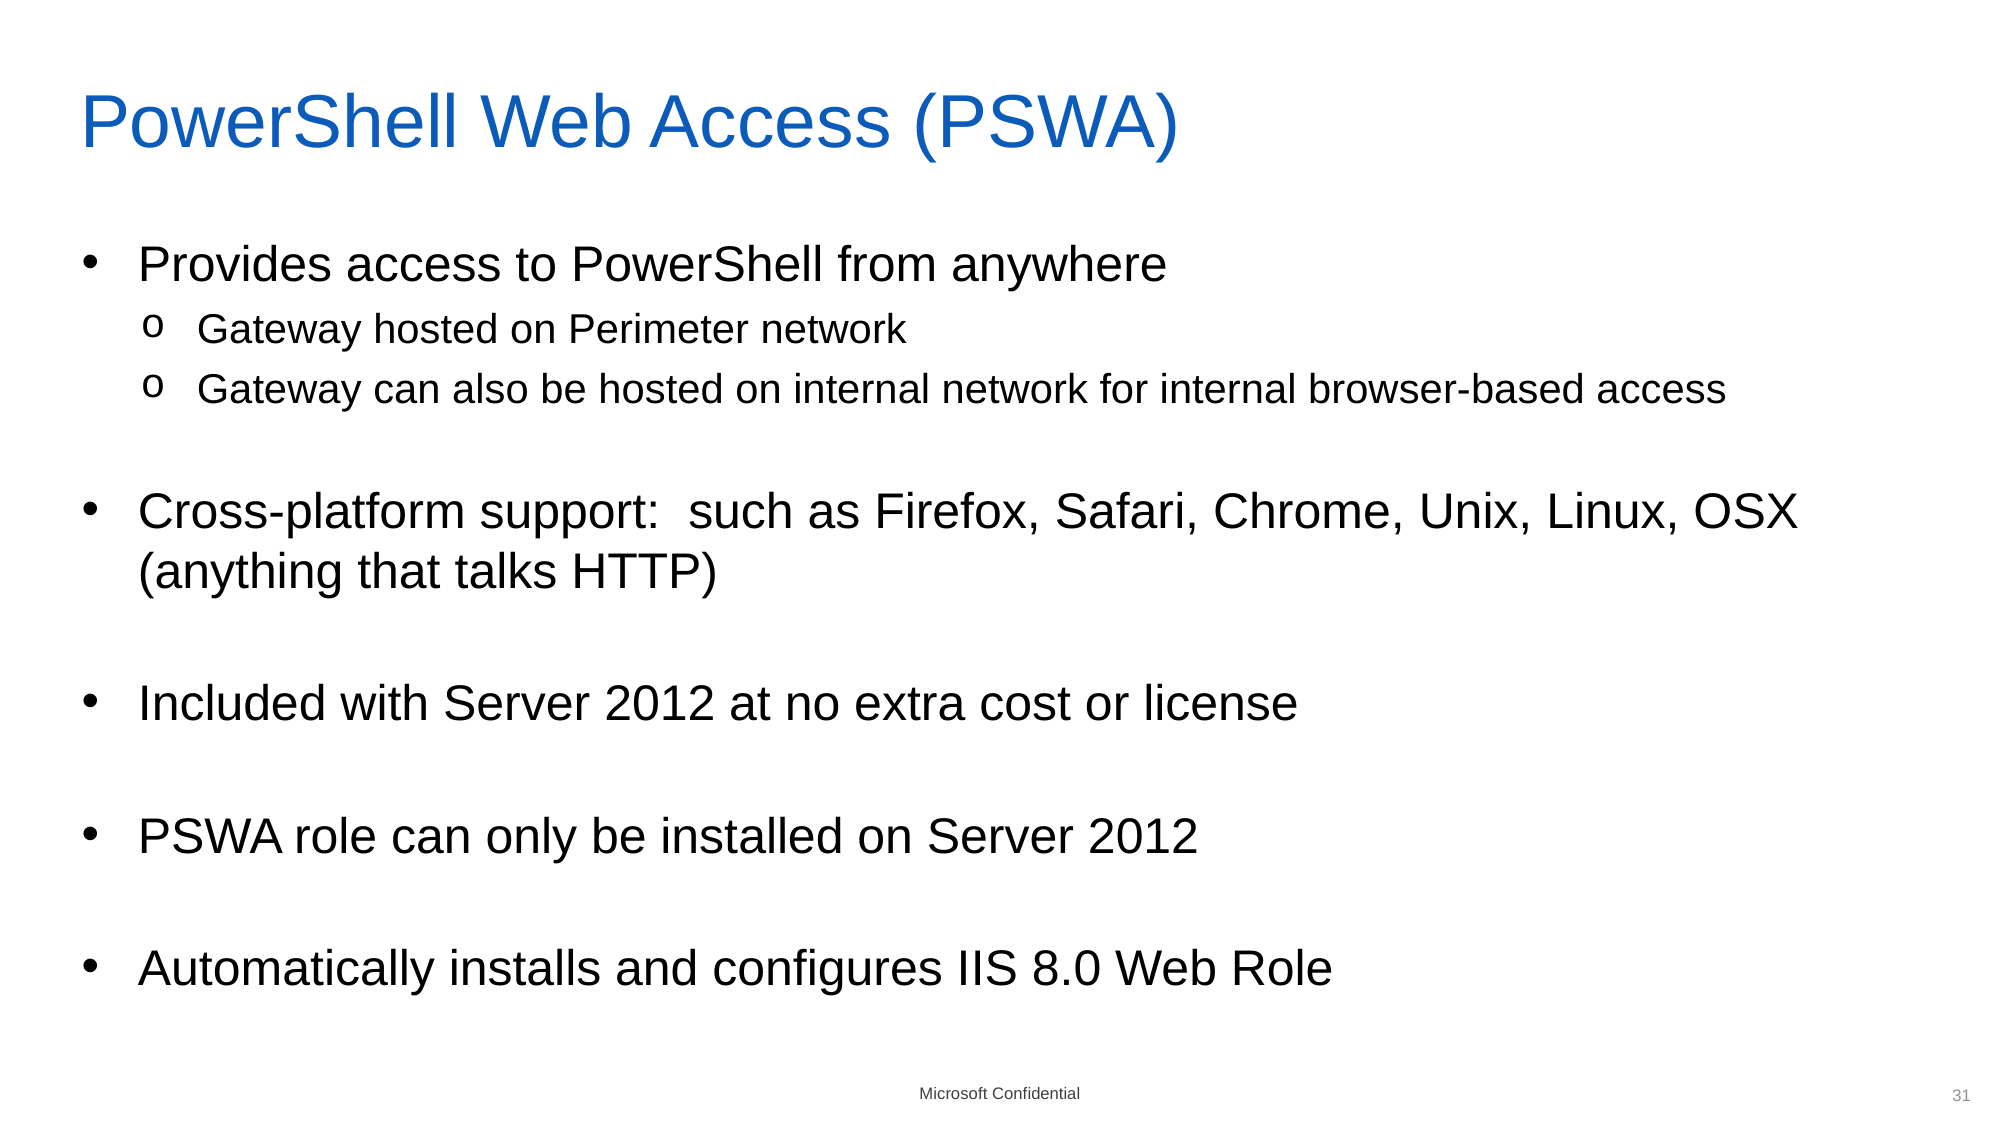

# PowerShell Web Access (PSWA)
Provides access to PowerShell from anywhere
Gateway hosted on Perimeter network
Gateway can also be hosted on internal network for internal browser-based access

Cross-platform support:  such as Firefox, Safari, Chrome, Unix, Linux, OSX
(anything that talks HTTP)

Included with Server 2012 at no extra cost or license

PSWA role can only be installed on Server 2012

Automatically installs and configures IIS 8.0 Web Role

Microsoft Confidential
31